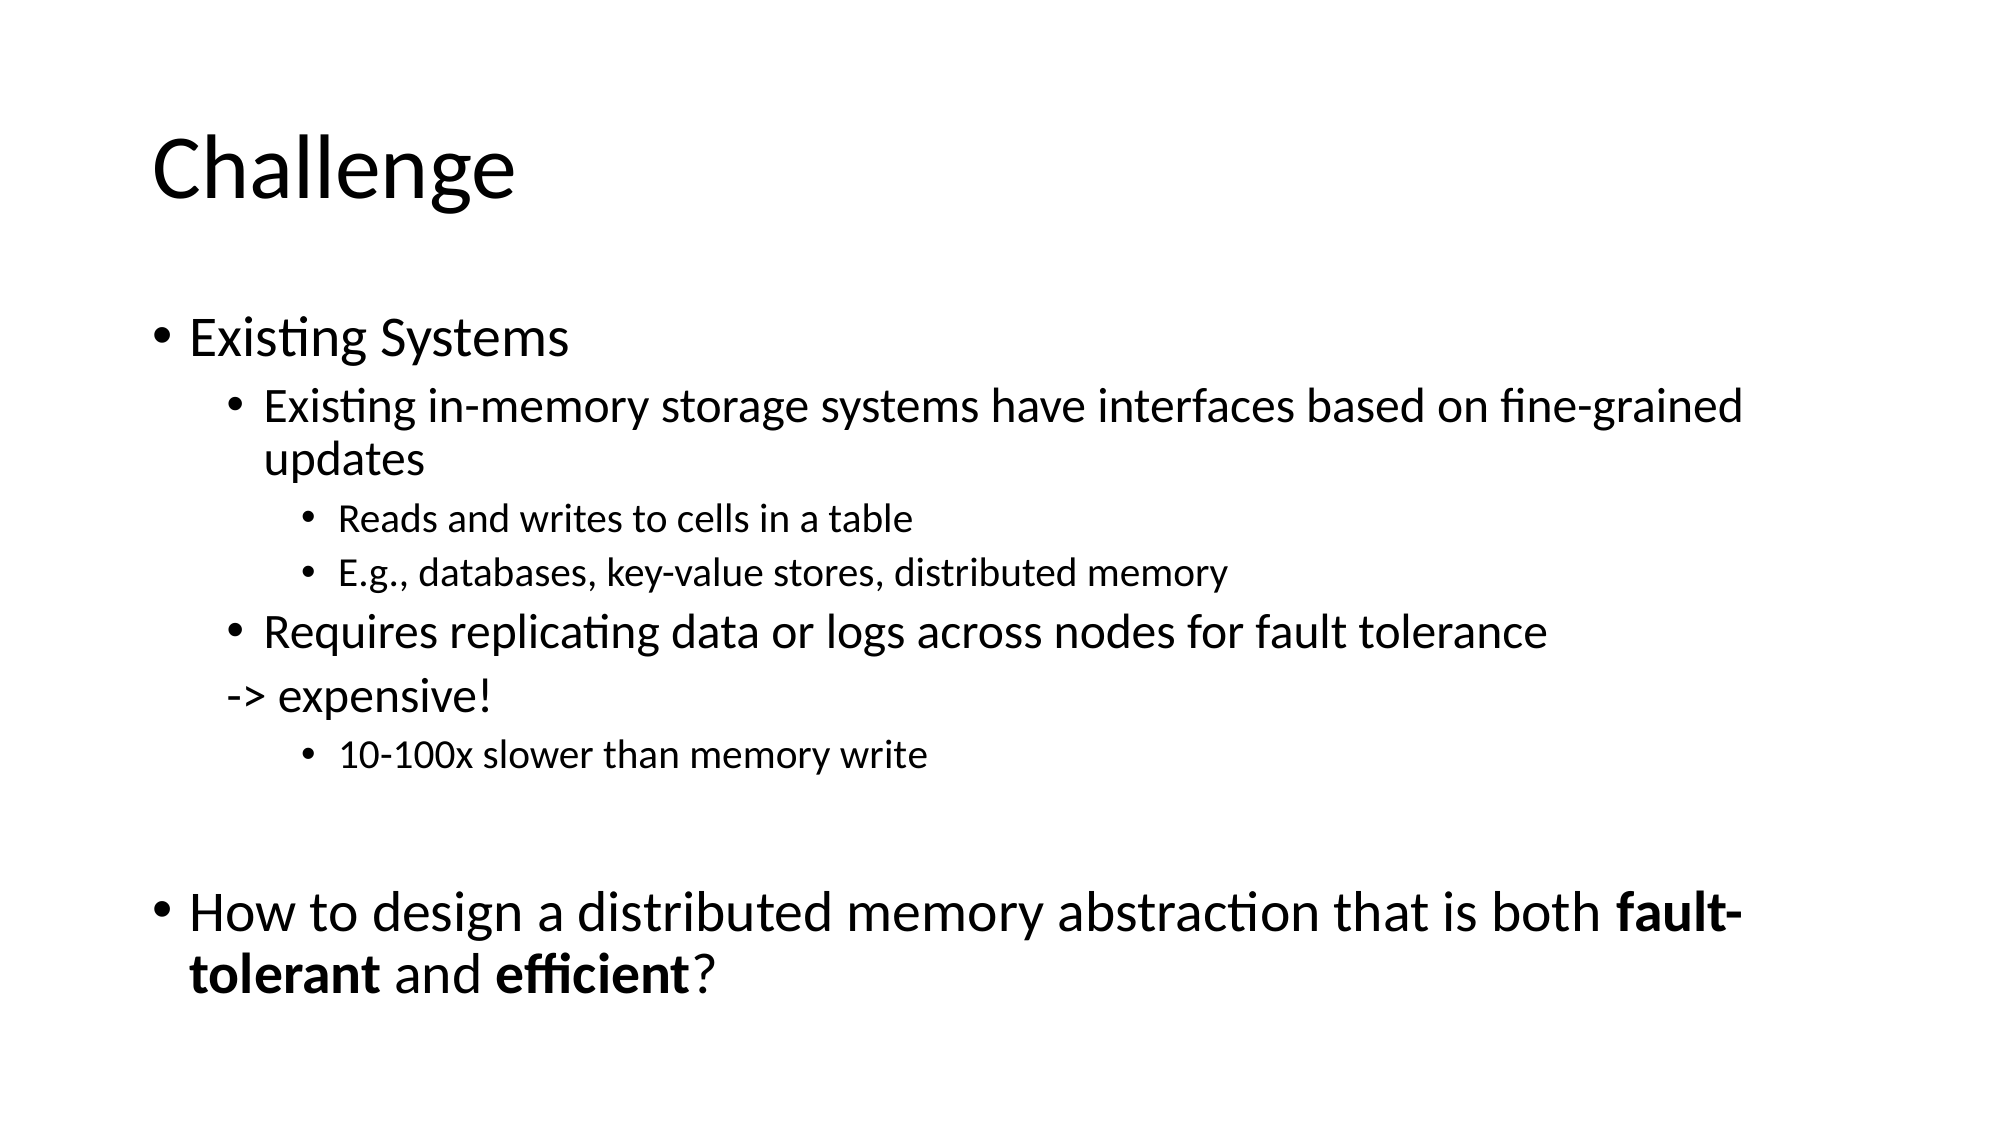

# Challenge
Existing Systems
Existing in-memory storage systems have interfaces based on fine-grained updates
Reads and writes to cells in a table
E.g., databases, key-value stores, distributed memory
Requires replicating data or logs across nodes for fault tolerance
	-> expensive!
10-100x slower than memory write

How to design a distributed memory abstraction that is both fault-tolerant and efficient?